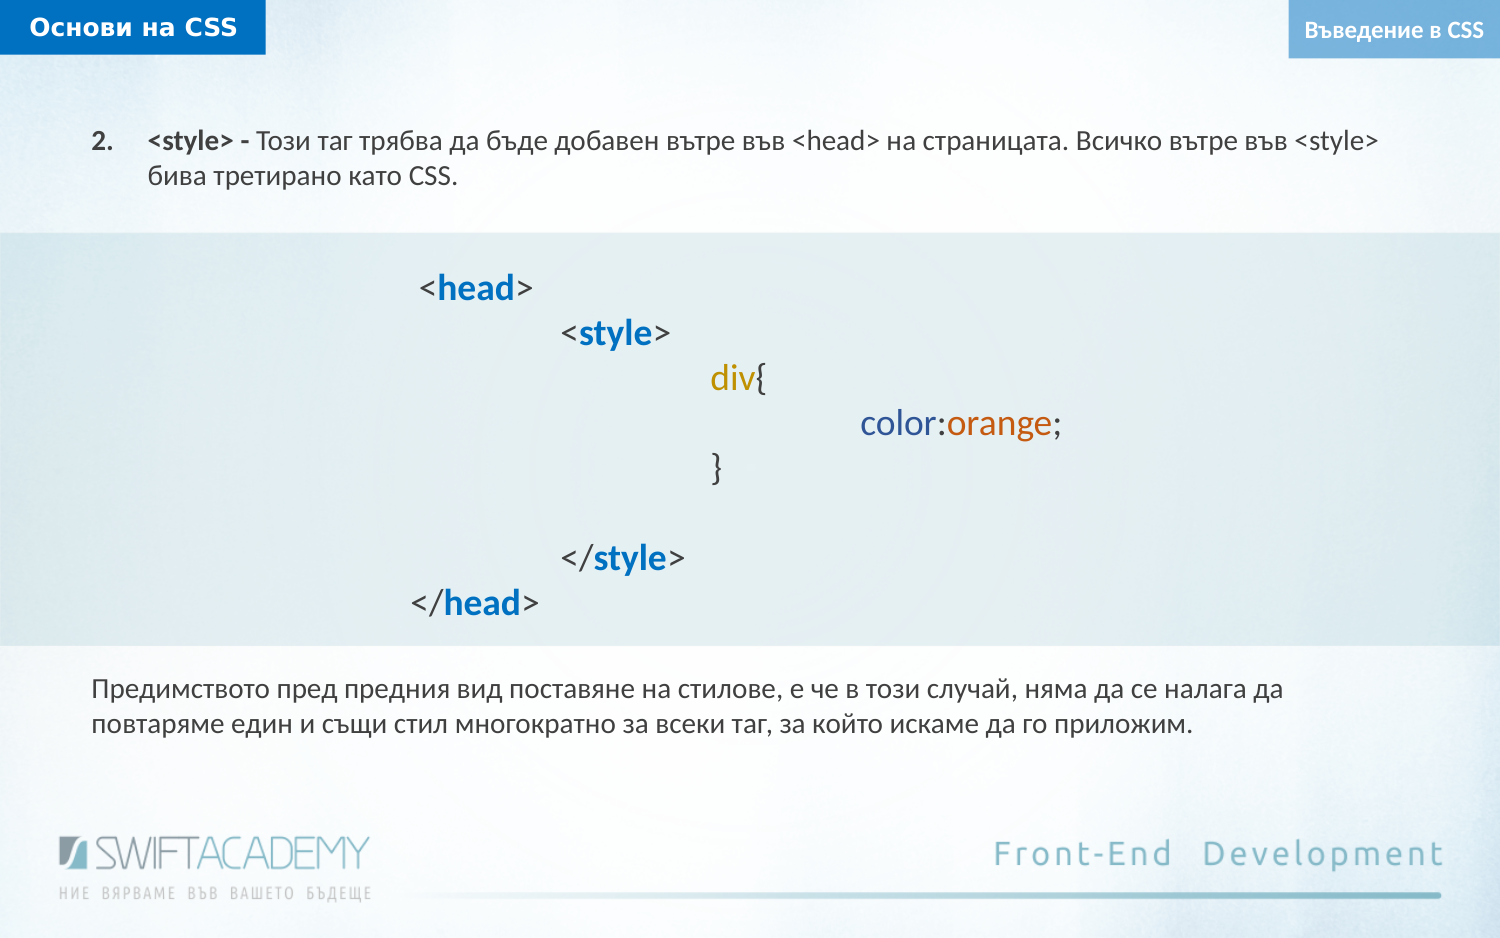

Основи на CSS
Въведение в CSS
<style> - Този таг трябва да бъде добавен вътре във <head> на страницата. Всичко вътре във <style> бива третирано като CSS.

 <head>
	<style>
		div{
	color:orange;
}

	</style>
</head>
Предимството пред предния вид поставяне на стилове, е че в този случай, няма да се налага да повтаряме един и същи стил многократно за всеки таг, за който искаме да го приложим.